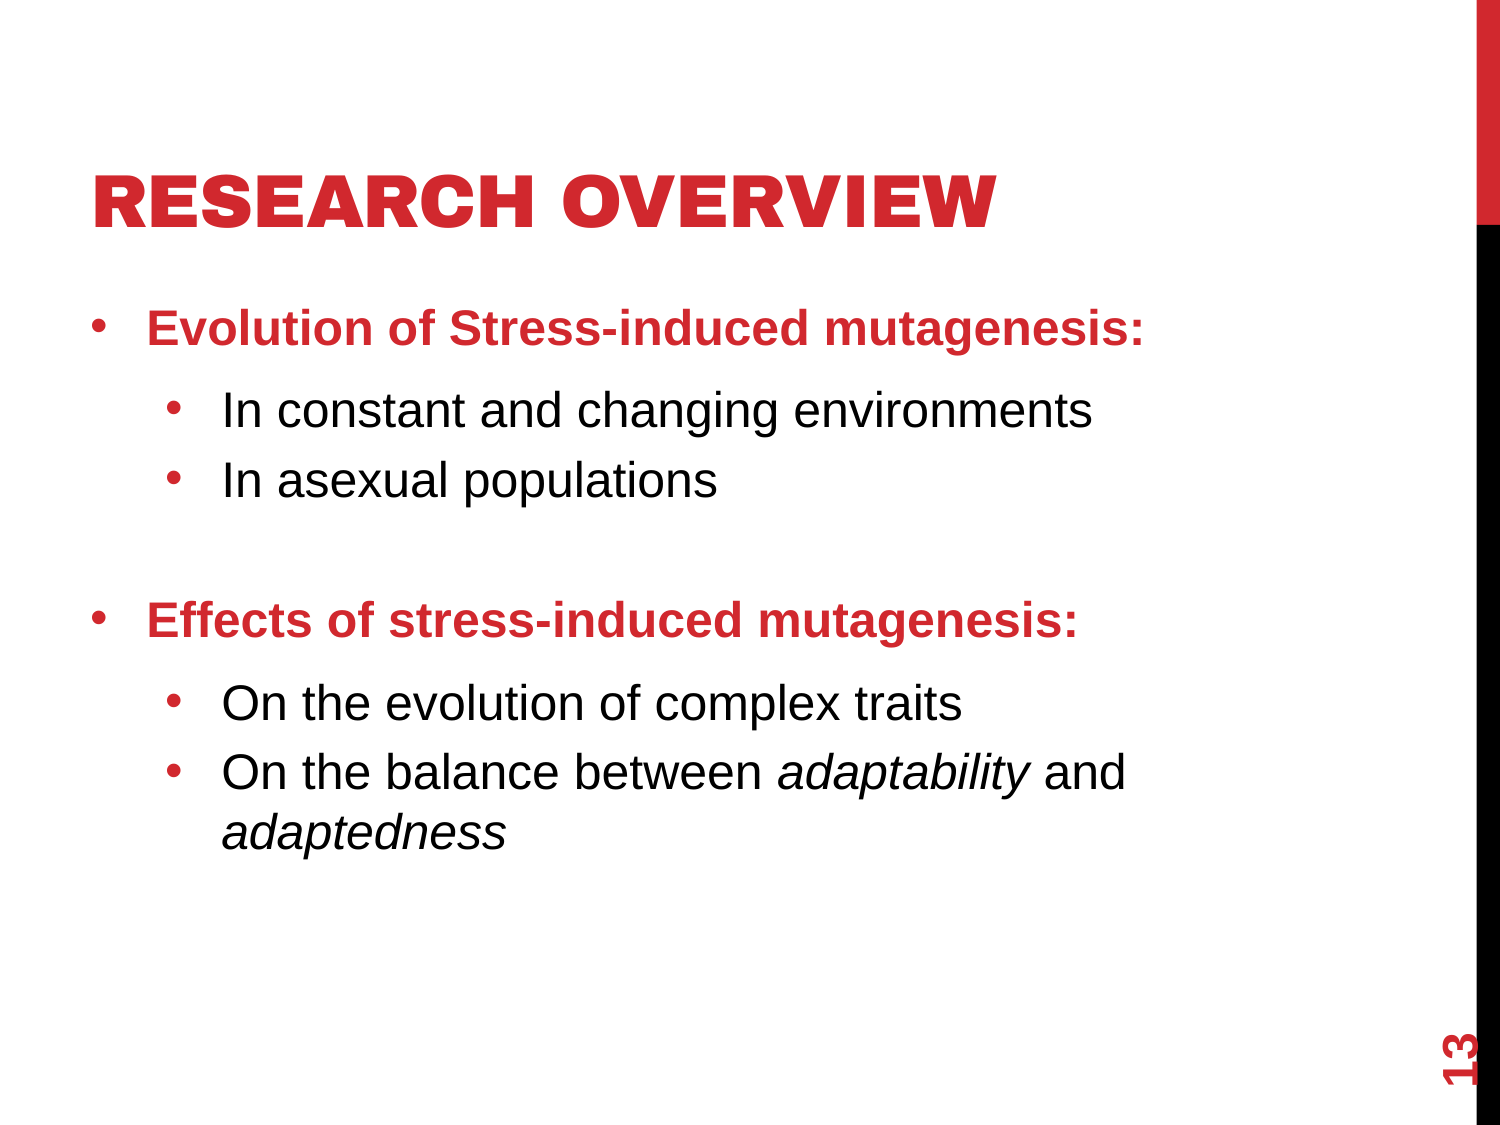

# Research Overview
Evolution of Stress-induced mutagenesis:
In constant and changing environments
In asexual populations

Effects of stress-induced mutagenesis:
On the evolution of complex traits
On the balance between adaptability and adaptedness
13